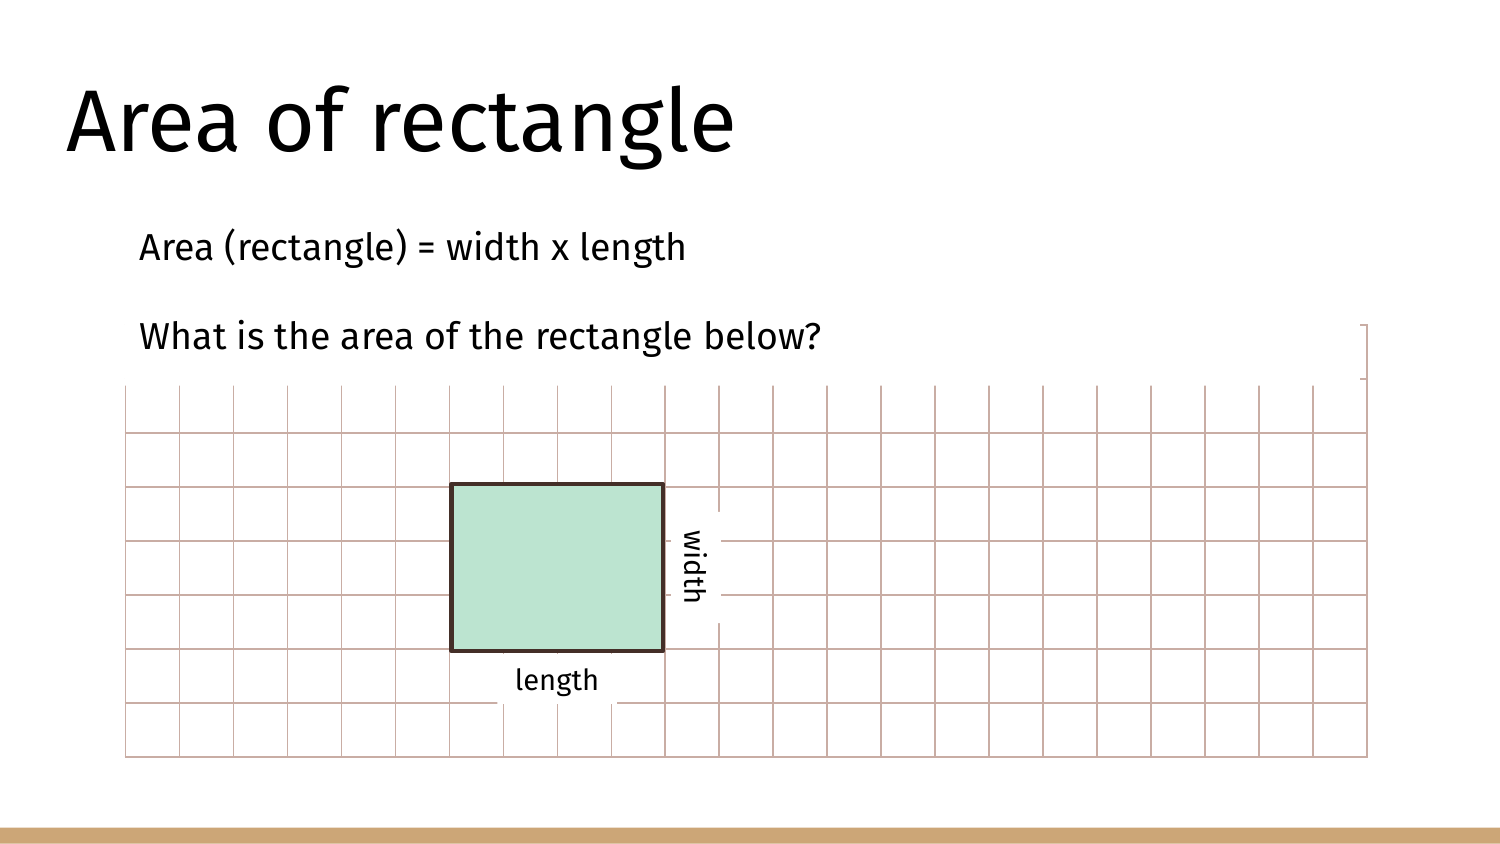

# Area of rectangle
Area (rectangle) = width x length
What is the area of the rectangle below?

width
length